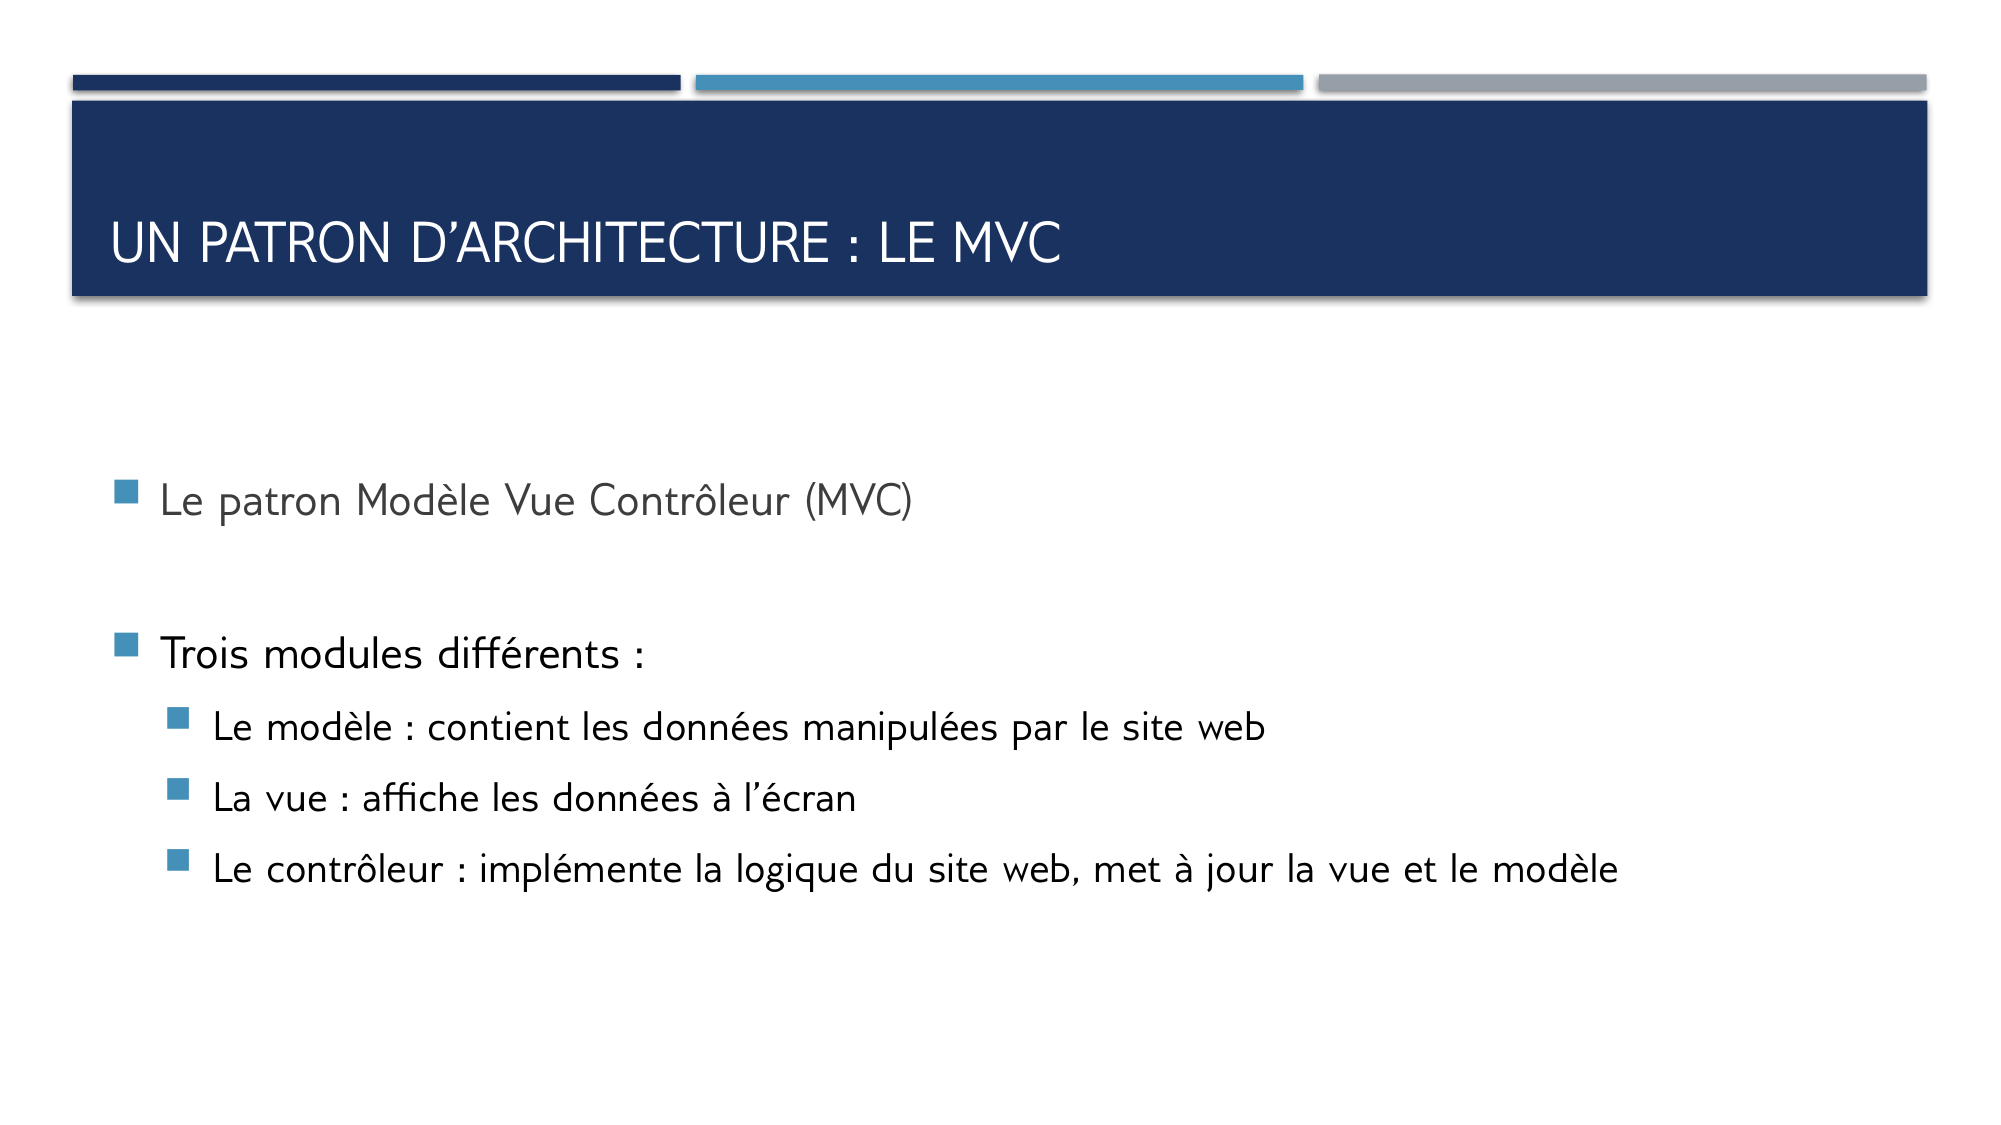

# Un patron d’architecture : le mvc
Le patron Modèle Vue Contrôleur (MVC)

Trois modules différents :
Le modèle : contient les données manipulées par le site web
La vue : affiche les données à l’écran
Le contrôleur : implémente la logique du site web, met à jour la vue et le modèle